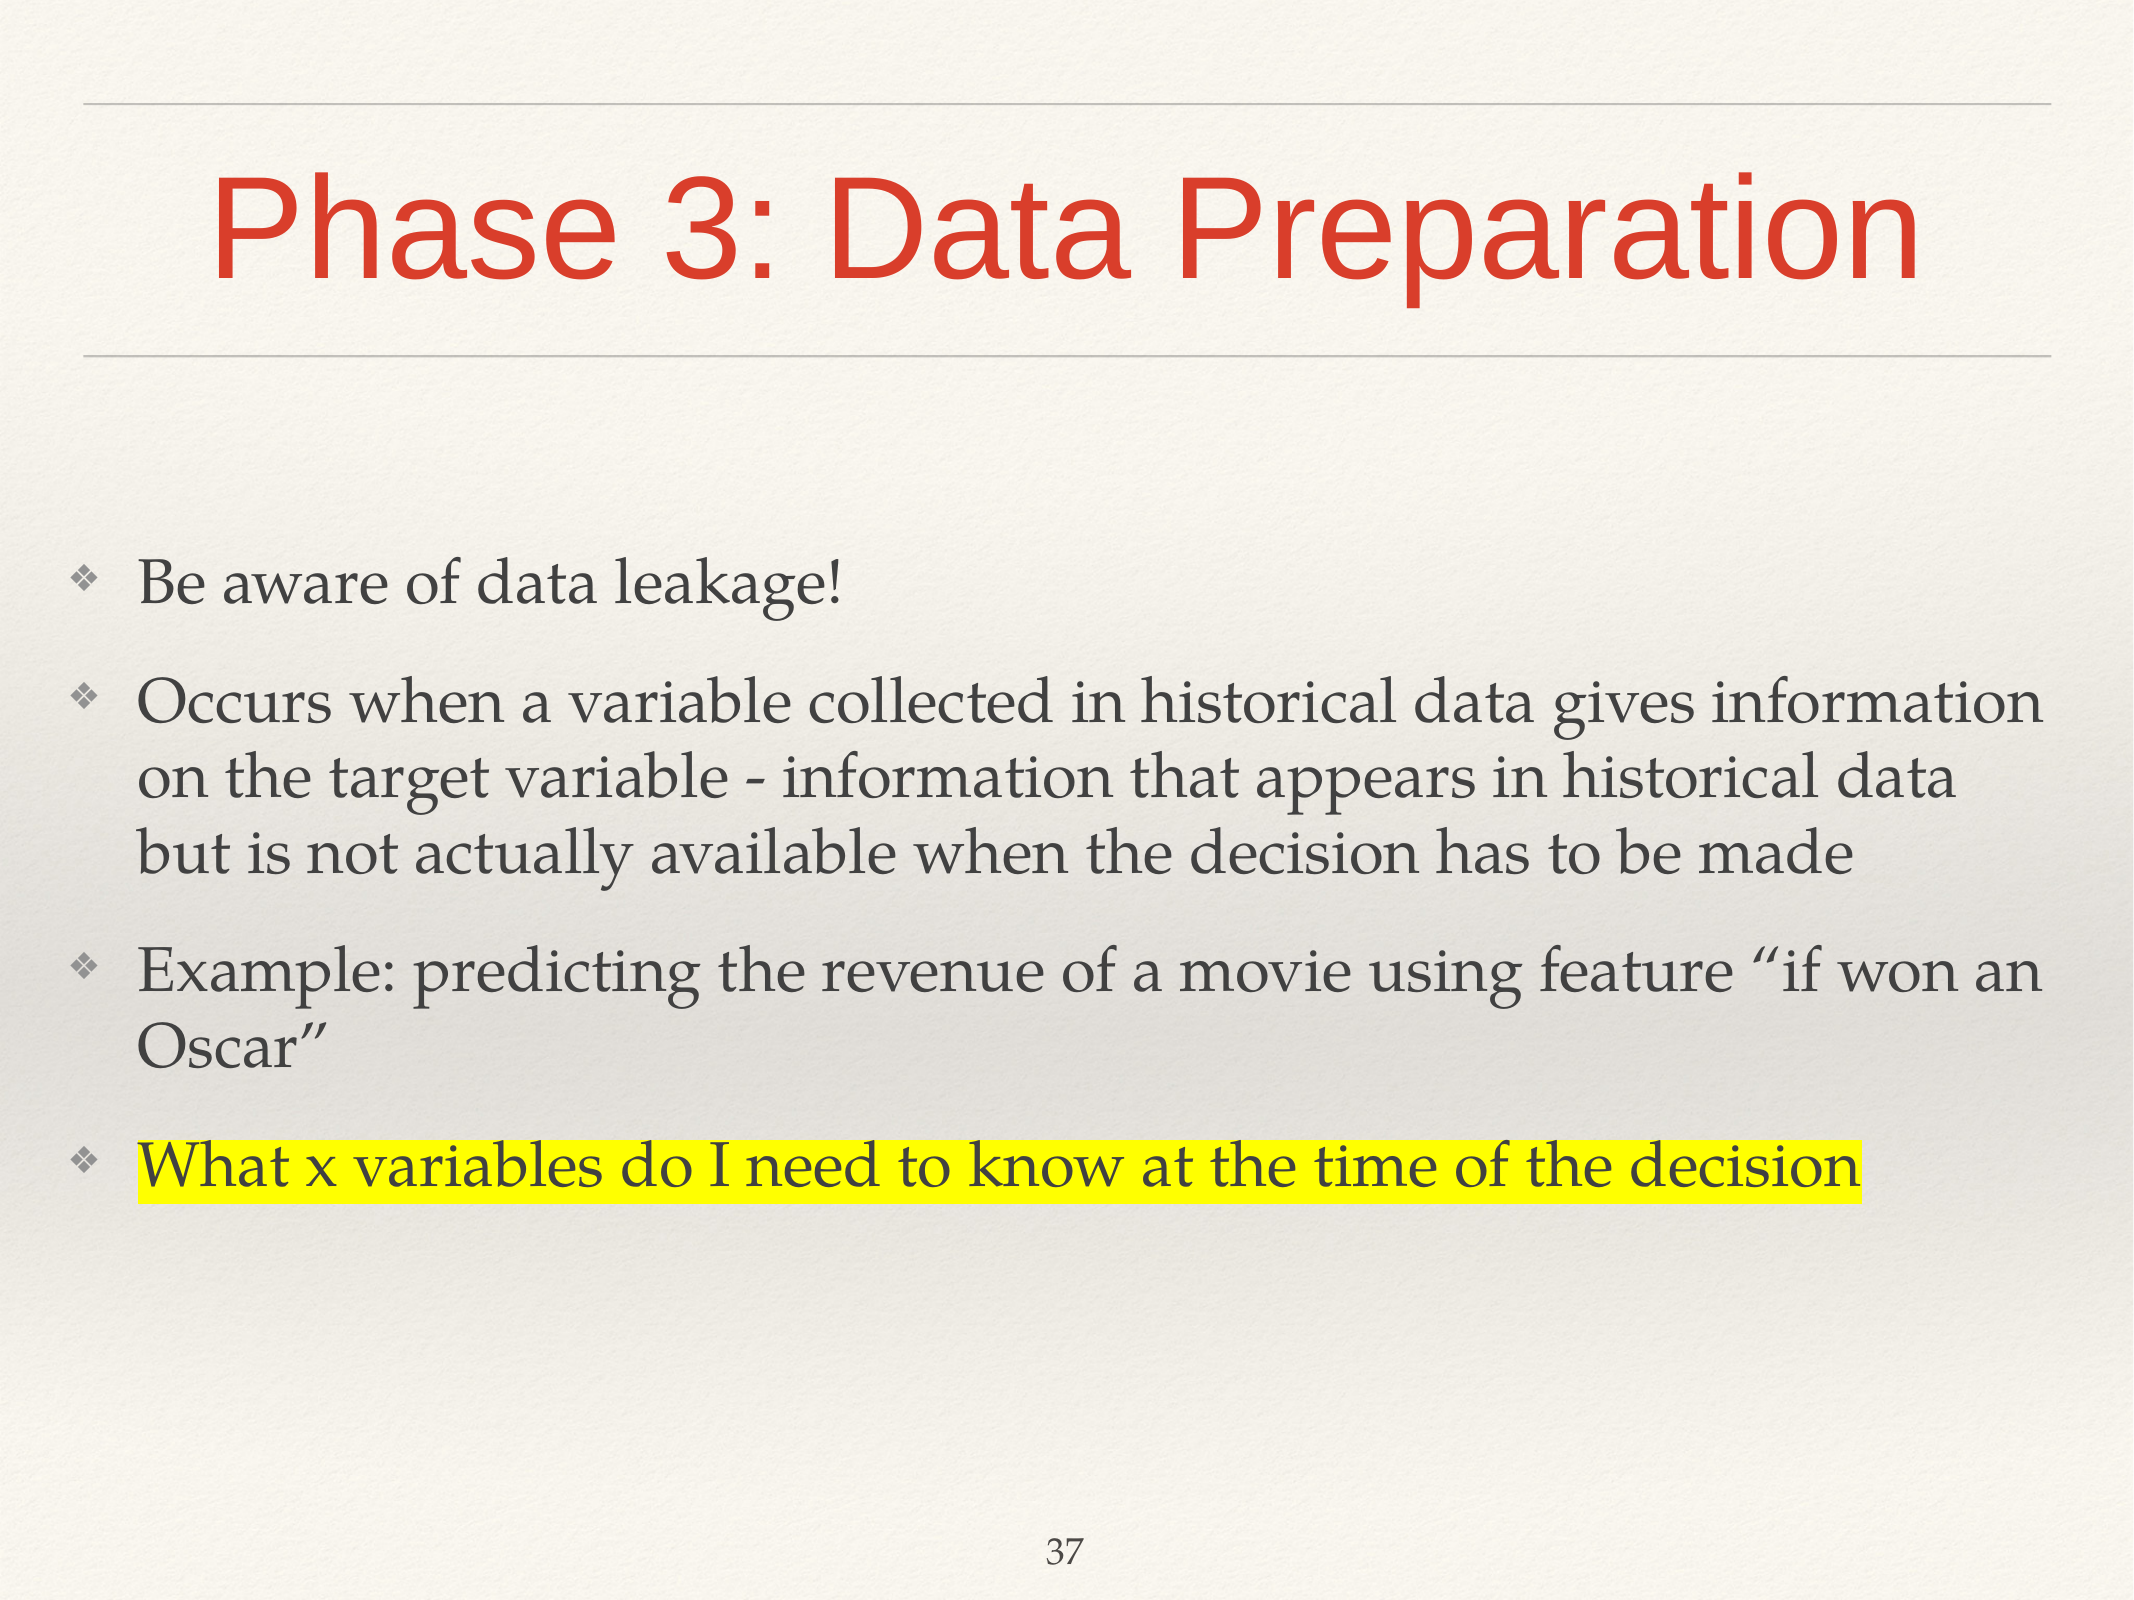

# Phase 3: Data Preparation
Be aware of data leakage!
Occurs when a variable collected in historical data gives information on the target variable - information that appears in historical data but is not actually available when the decision has to be made
Example: predicting the revenue of a movie using feature “if won an Oscar”
What x variables do I need to know at the time of the decision
37